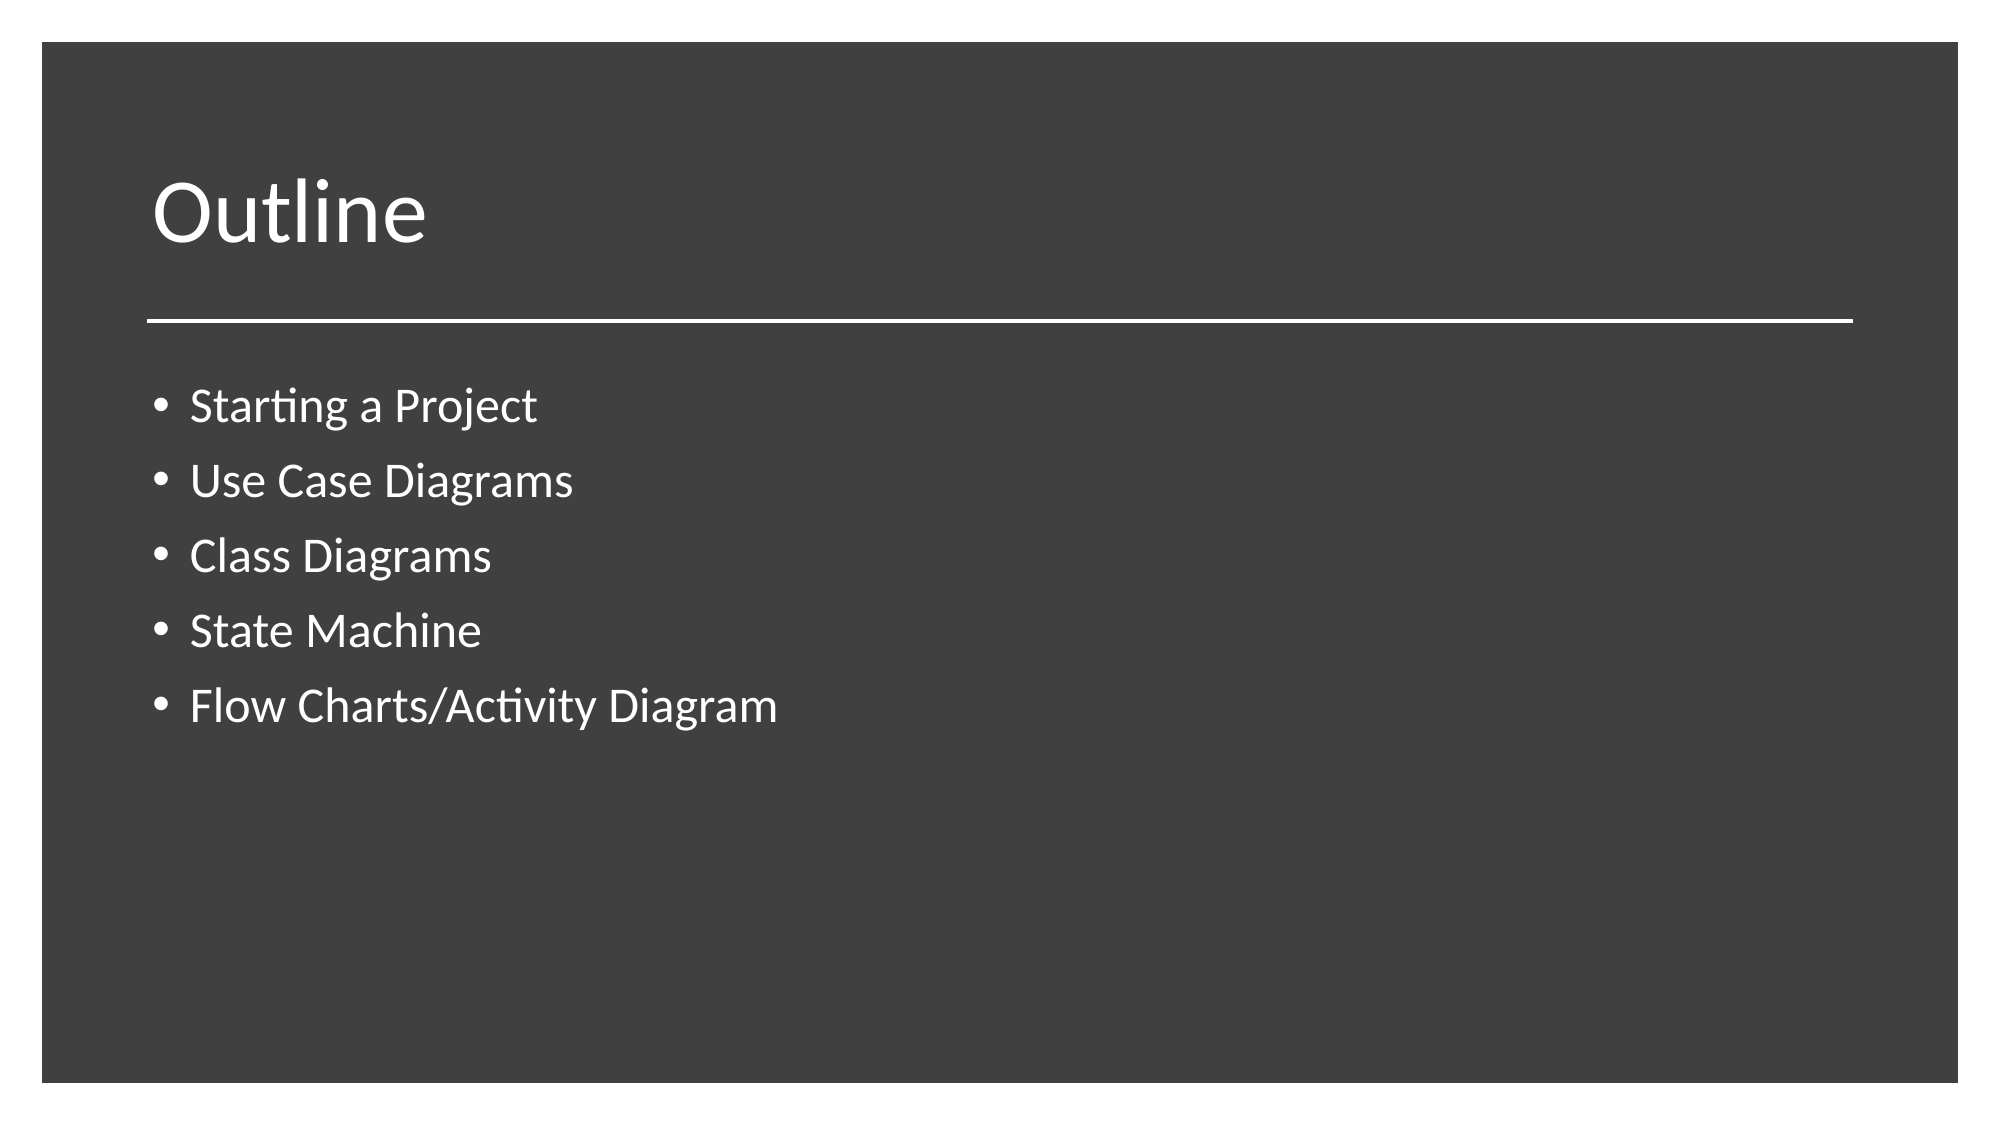

# Outline
Starting a Project
Use Case Diagrams
Class Diagrams
State Machine
Flow Charts/Activity Diagram